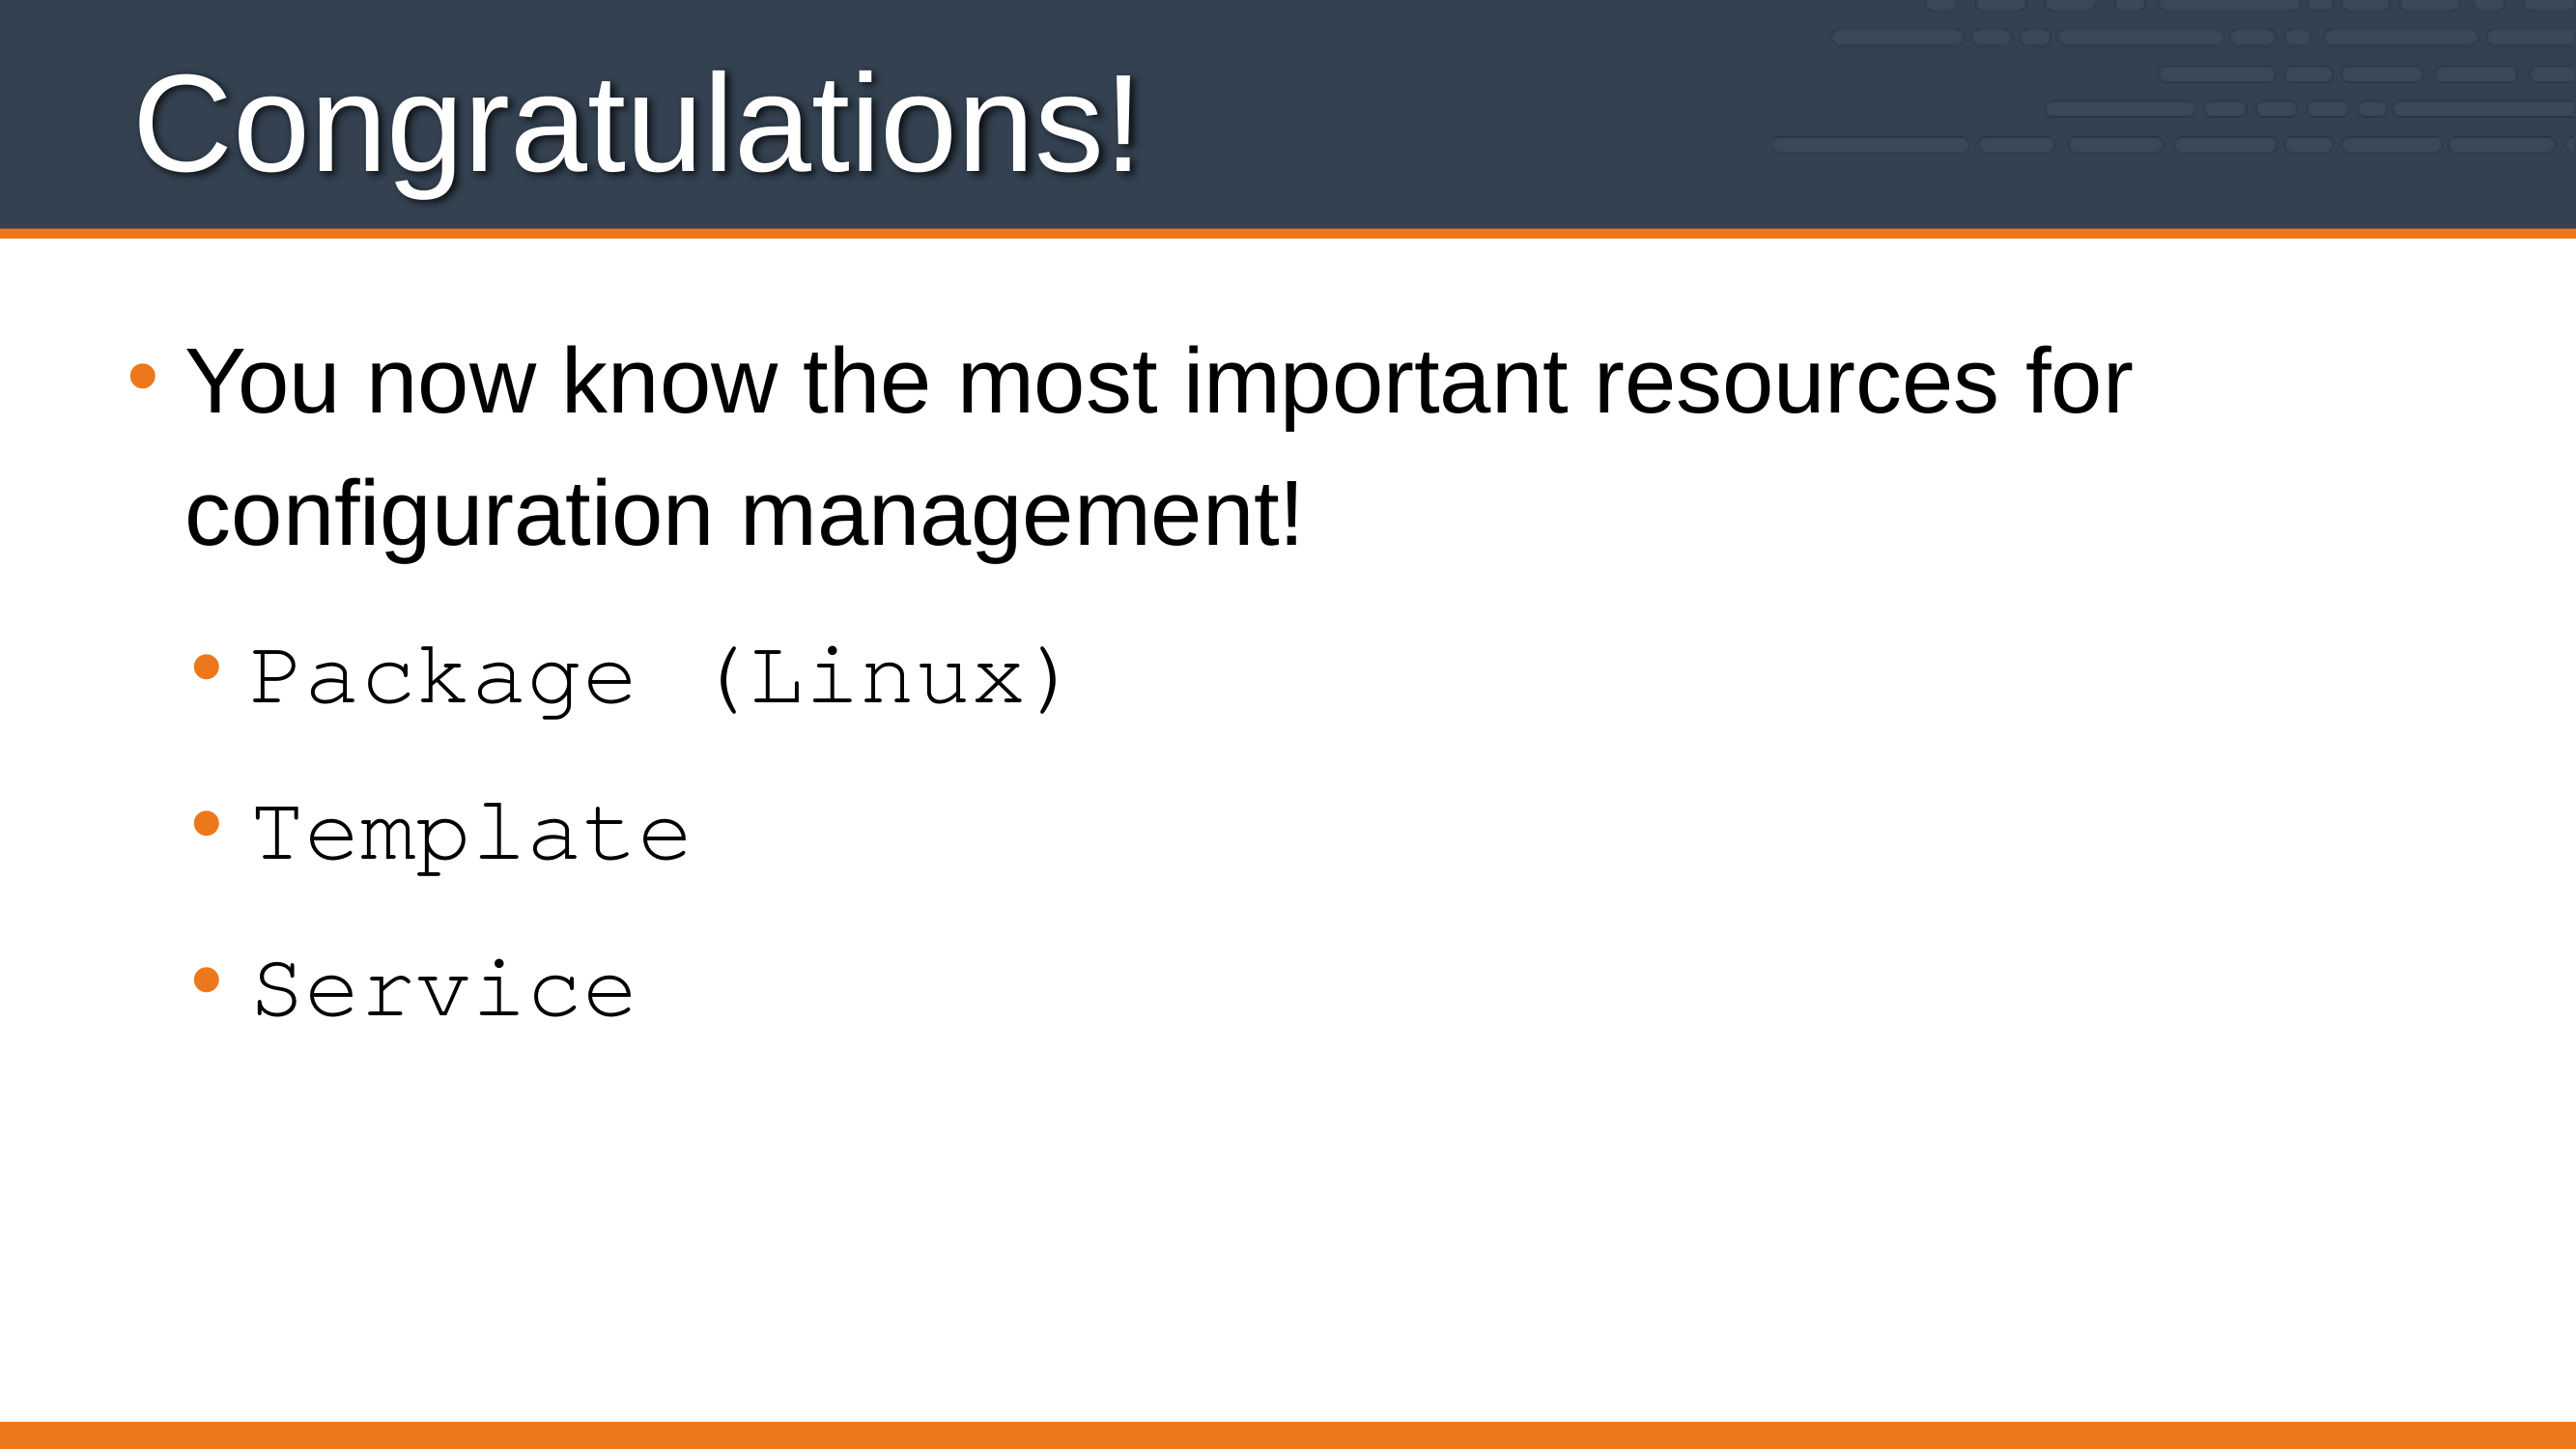

# Congratulations!
You now know the most important resources for configuration management!
Package (Linux)
Template
Service